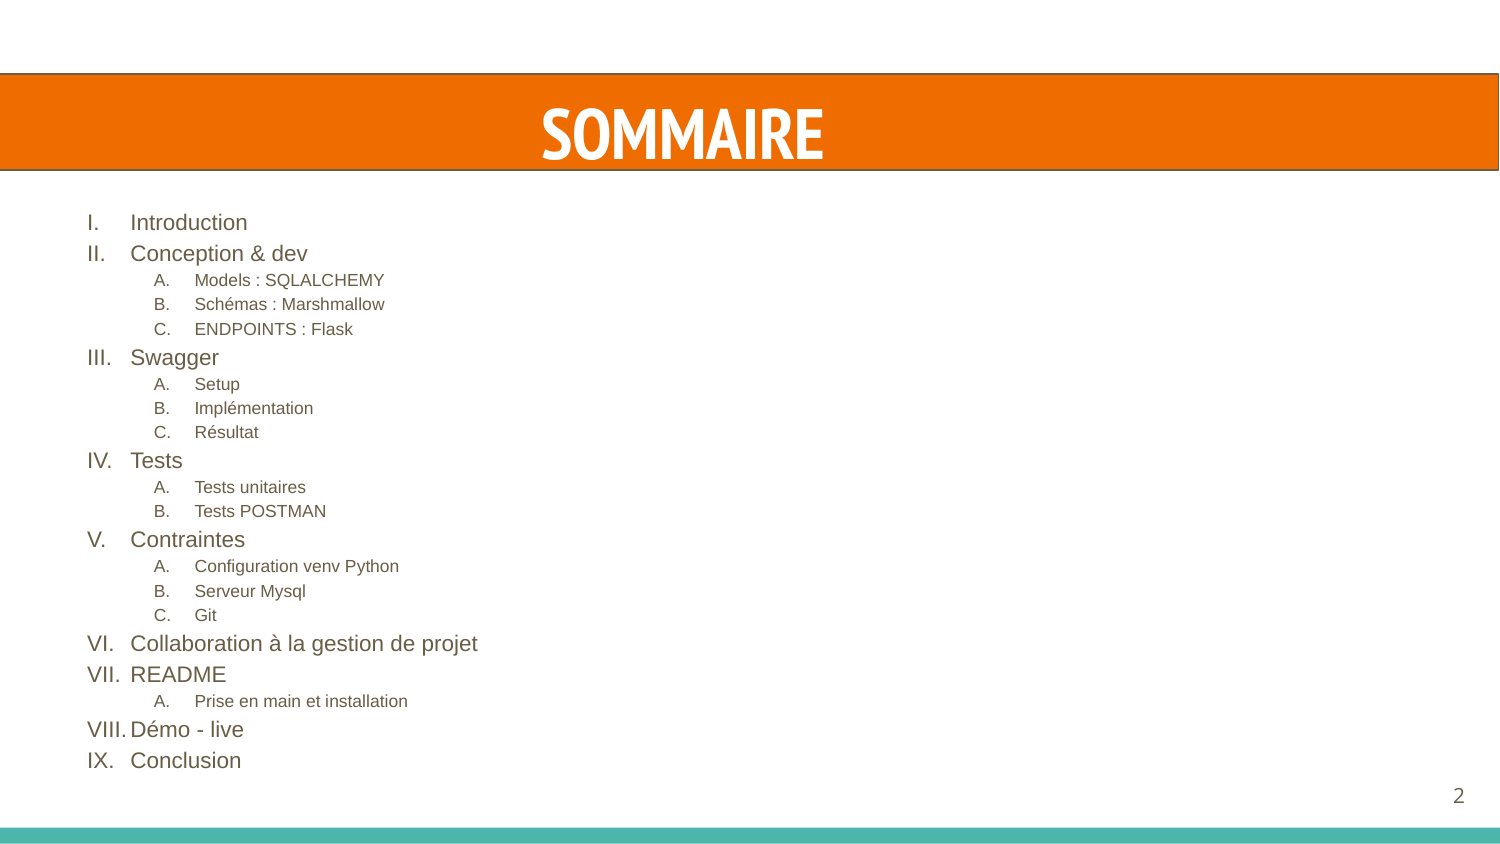

# SOMMAIRE

Introduction
Conception & dev
Models : SQLALCHEMY
Schémas : Marshmallow
ENDPOINTS : Flask
Swagger
Setup
Implémentation
Résultat
Tests
Tests unitaires
Tests POSTMAN
Contraintes
Configuration venv Python
Serveur Mysql
Git
Collaboration à la gestion de projet
README
Prise en main et installation
Démo - live
Conclusion
2